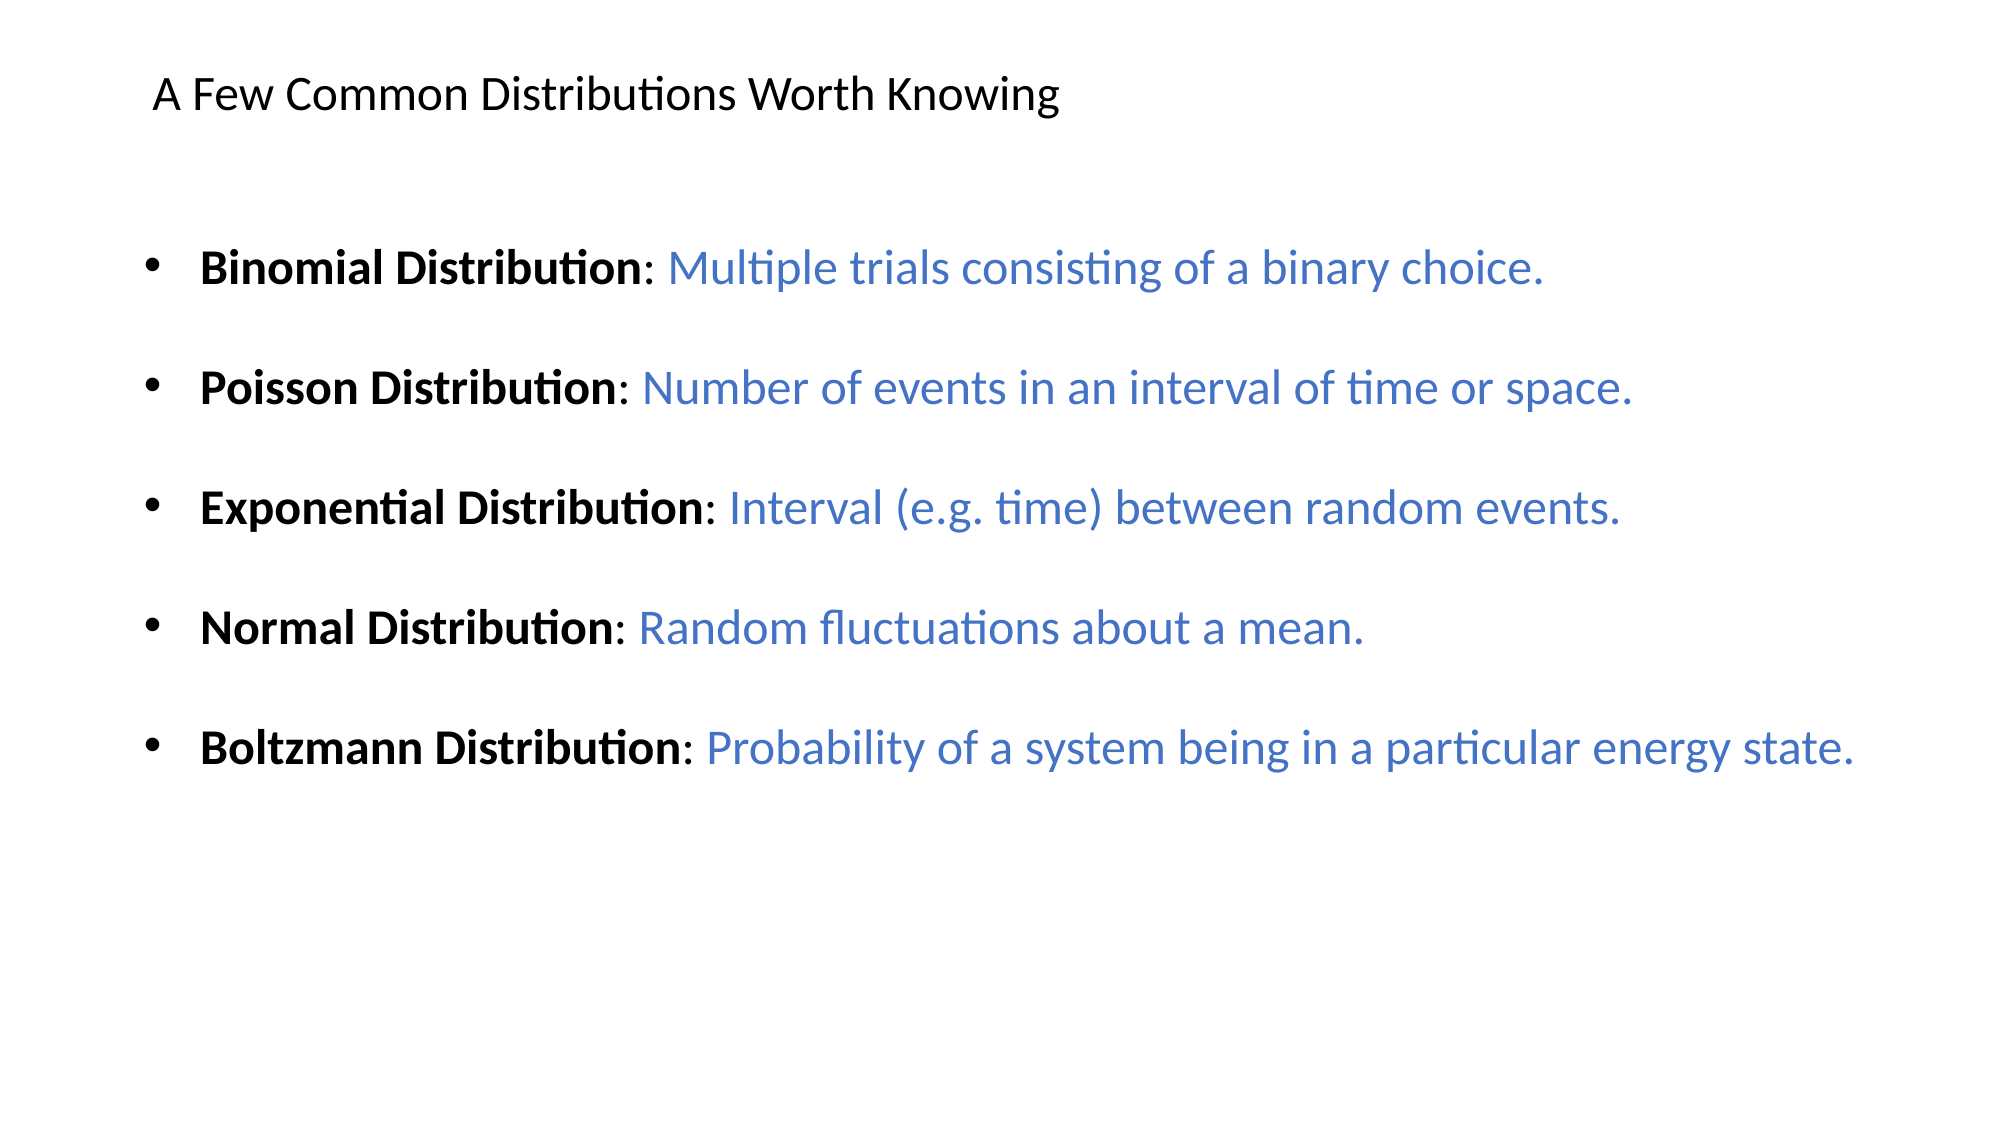

# A Few Common Distributions Worth Knowing
Binomial Distribution: Multiple trials consisting of a binary choice.

Poisson Distribution: Number of events in an interval of time or space.

Exponential Distribution: Interval (e.g. time) between random events.

Normal Distribution: Random fluctuations about a mean.

Boltzmann Distribution: Probability of a system being in a particular energy state.